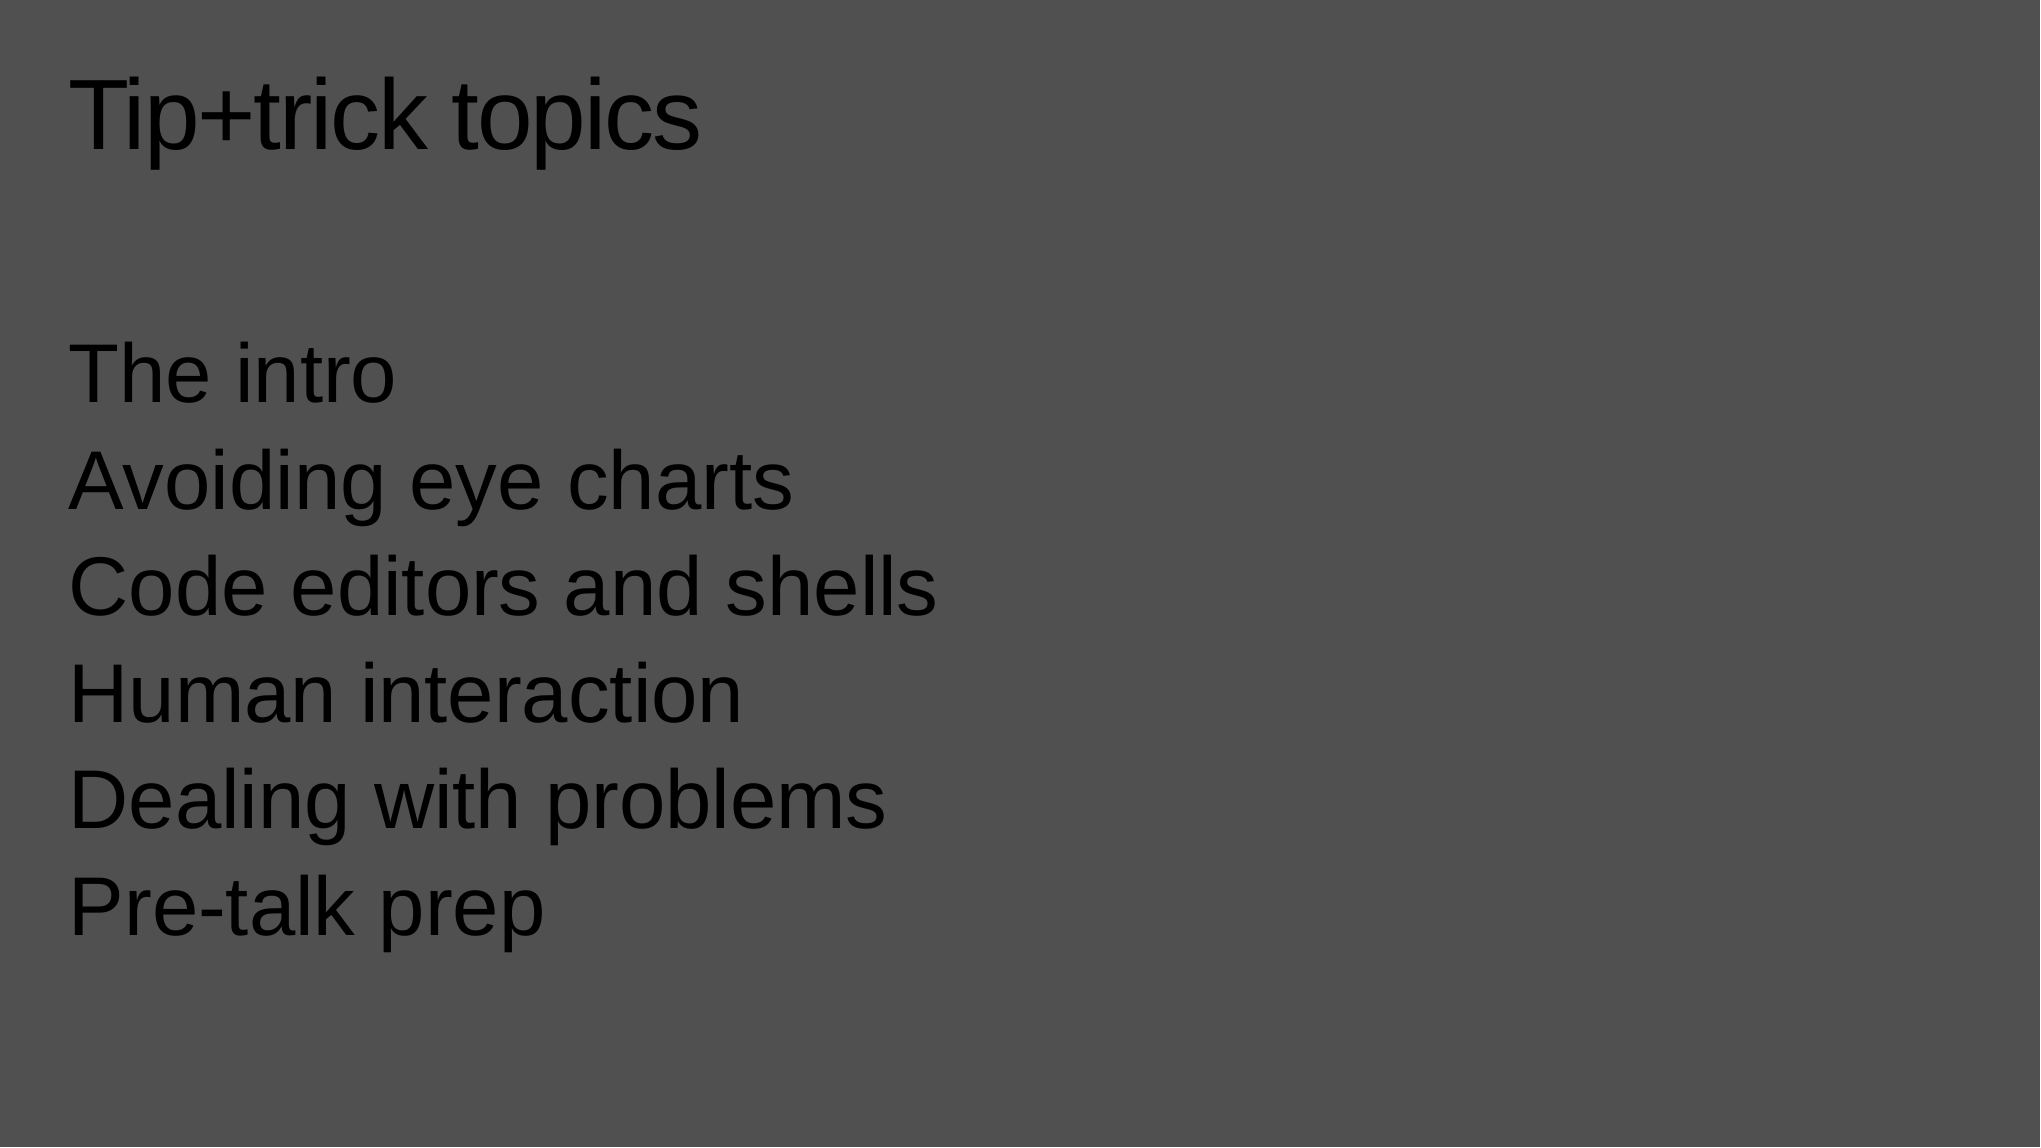

# Tip+trick topics

The intro
Avoiding eye charts
Code editors and shells
Human interaction
Dealing with problems
Pre-talk prep